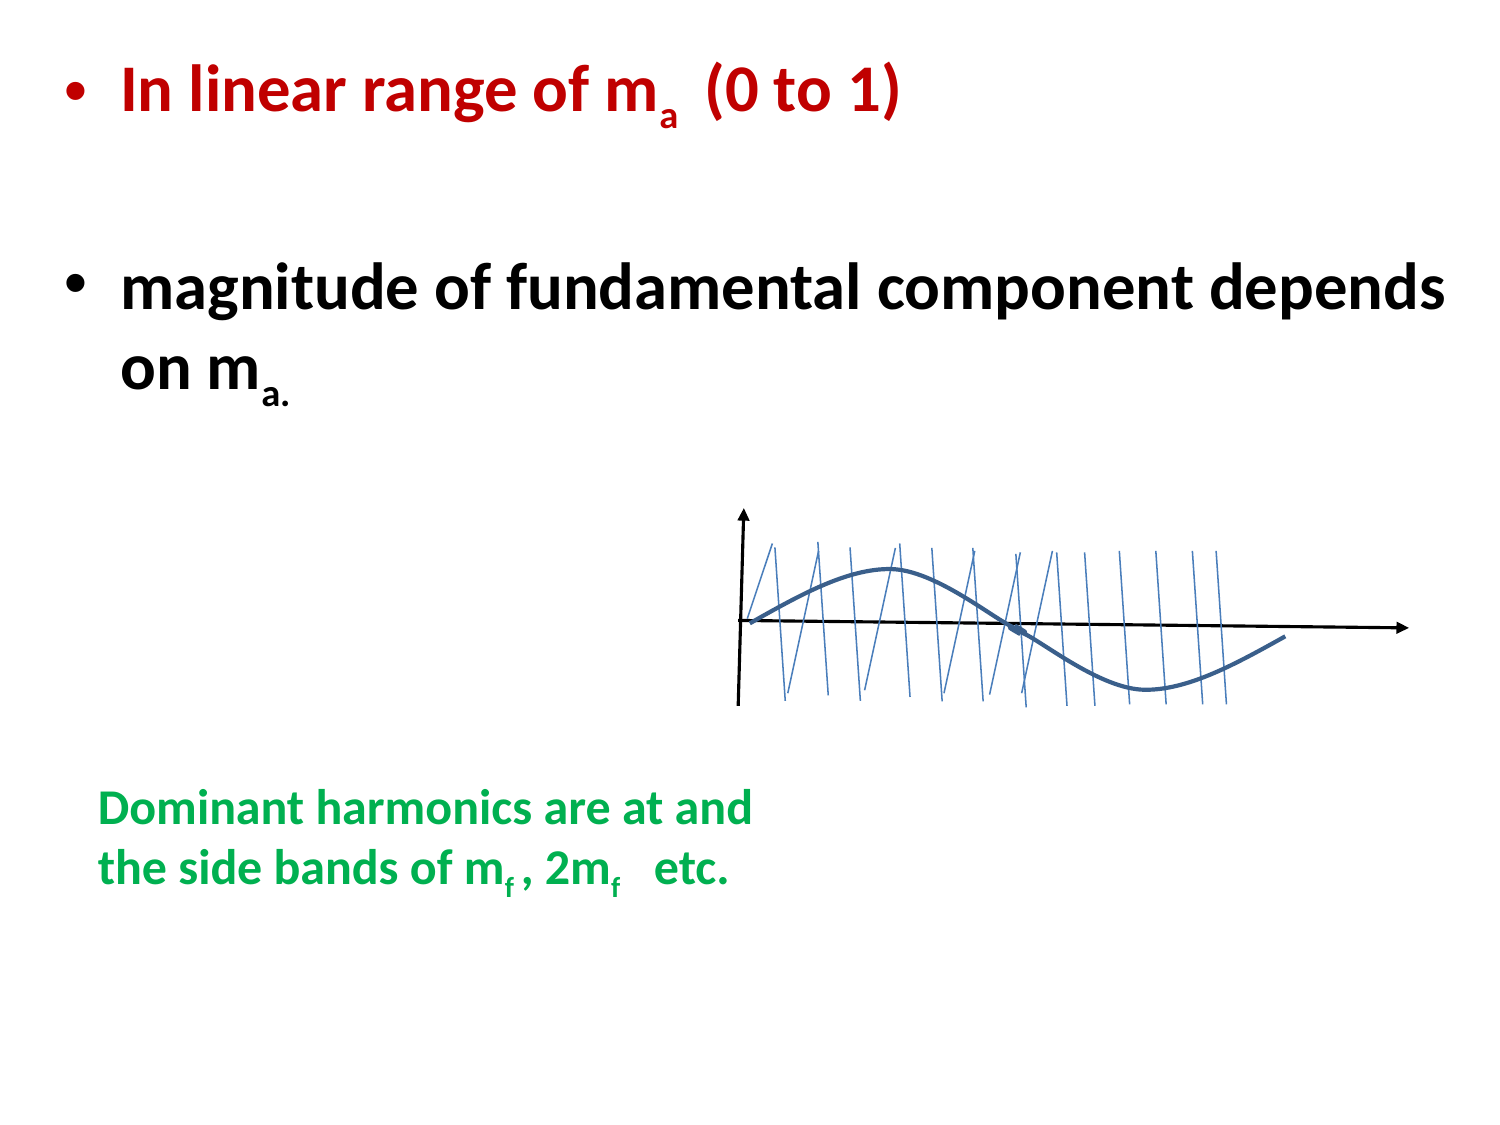

In linear range of ma   (0 to 1)

magnitude of fundamental component depends on ma.

Dominant harmonics are at and the side bands of mf , 2mf   etc.